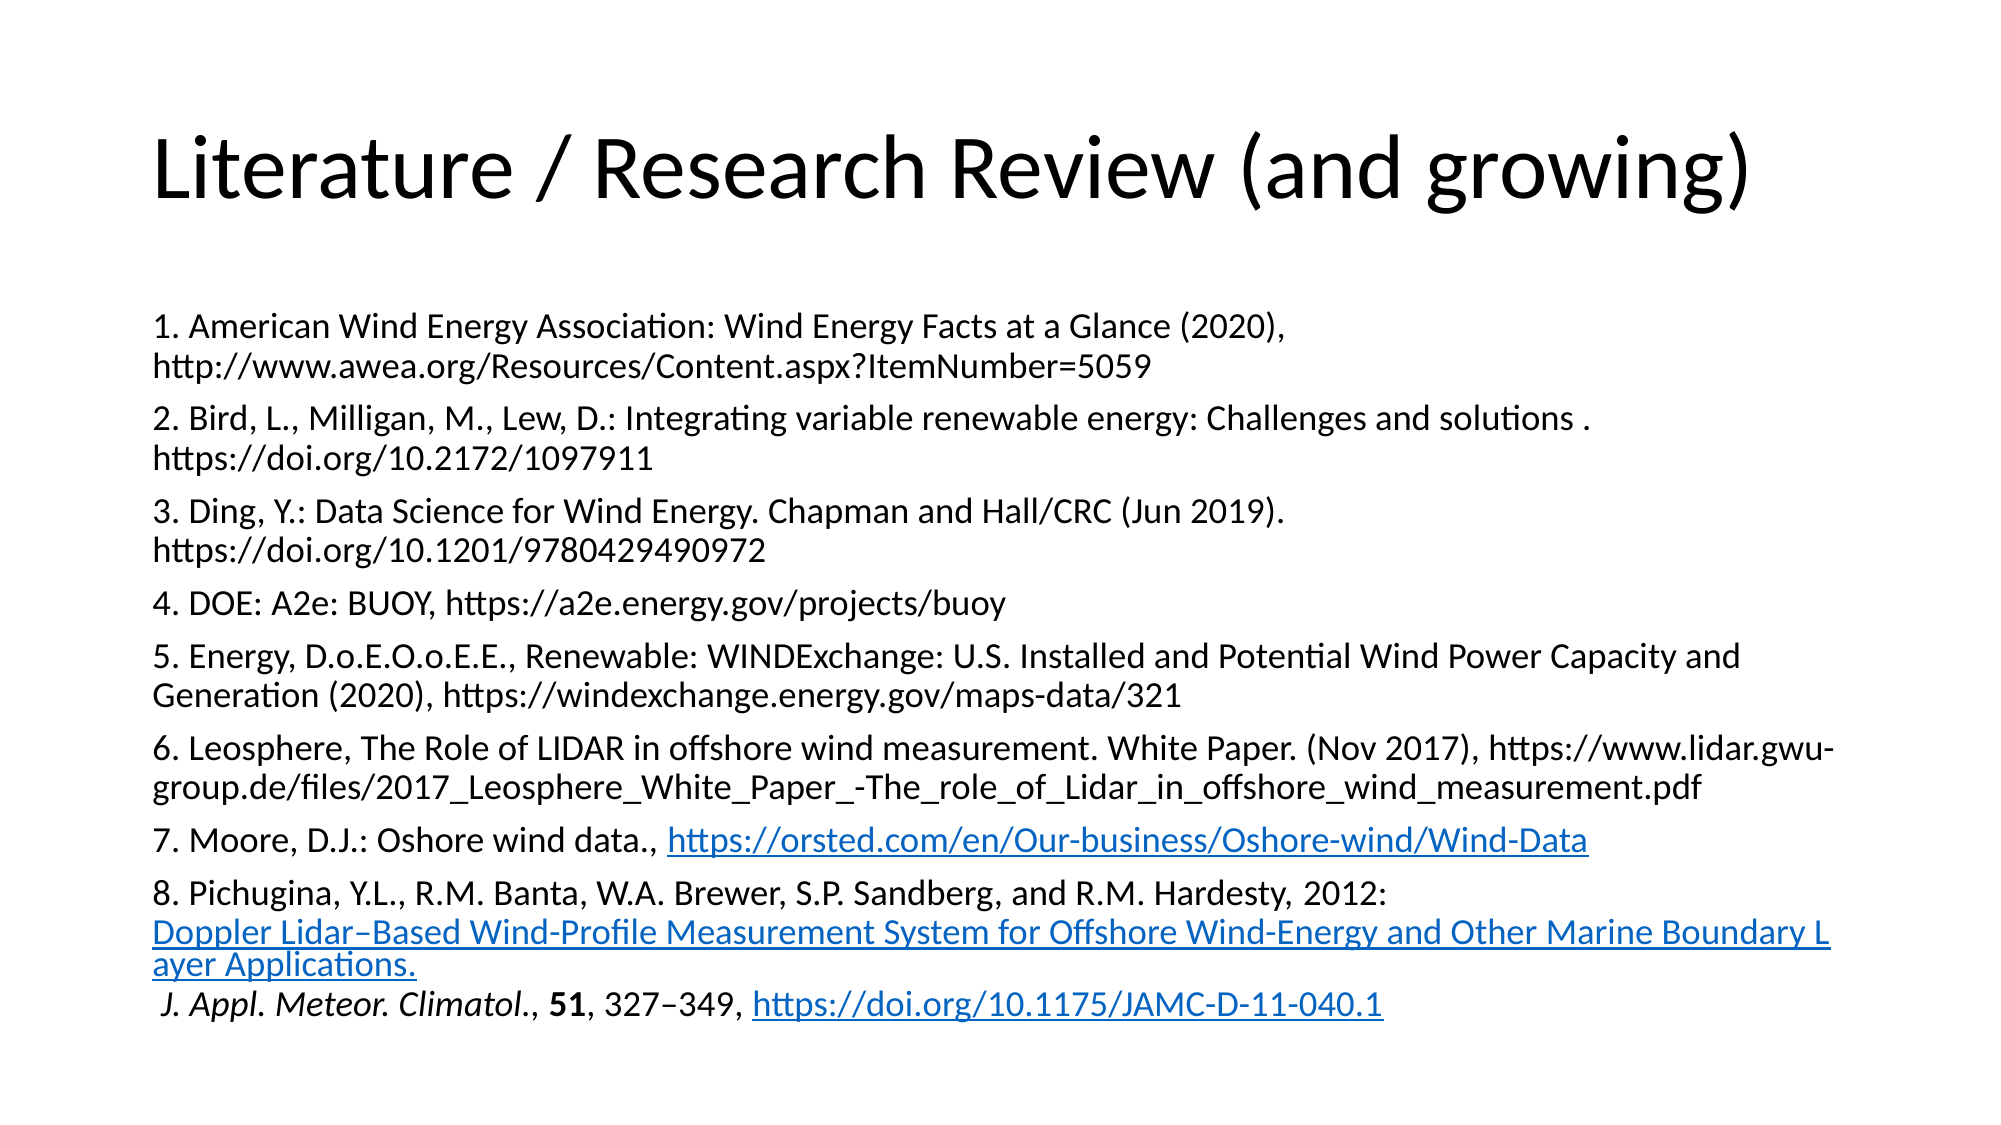

# Literature / Research Review (and growing)
1. American Wind Energy Association: Wind Energy Facts at a Glance (2020), http://www.awea.org/Resources/Content.aspx?ItemNumber=5059
2. Bird, L., Milligan, M., Lew, D.: Integrating variable renewable energy: Challenges and solutions . https://doi.org/10.2172/1097911
3. Ding, Y.: Data Science for Wind Energy. Chapman and Hall/CRC (Jun 2019). https://doi.org/10.1201/9780429490972
4. DOE: A2e: BUOY, https://a2e.energy.gov/projects/buoy
5. Energy, D.o.E.O.o.E.E., Renewable: WINDExchange: U.S. Installed and Potential Wind Power Capacity and Generation (2020), https://windexchange.energy.gov/maps-data/321
6. Leosphere, The Role of LIDAR in offshore wind measurement. White Paper. (Nov 2017), https://www.lidar.gwu-group.de/files/2017_Leosphere_White_Paper_-The_role_of_Lidar_in_offshore_wind_measurement.pdf
7. Moore, D.J.: Oshore wind data., https://orsted.com/en/Our-business/Oshore-wind/Wind-Data
8. Pichugina, Y.L., R.M. Banta, W.A. Brewer, S.P. Sandberg, and R.M. Hardesty, 2012: Doppler Lidar–Based Wind-Profile Measurement System for Offshore Wind-Energy and Other Marine Boundary Layer Applications. J. Appl. Meteor. Climatol., 51, 327–349, https://doi.org/10.1175/JAMC-D-11-040.1